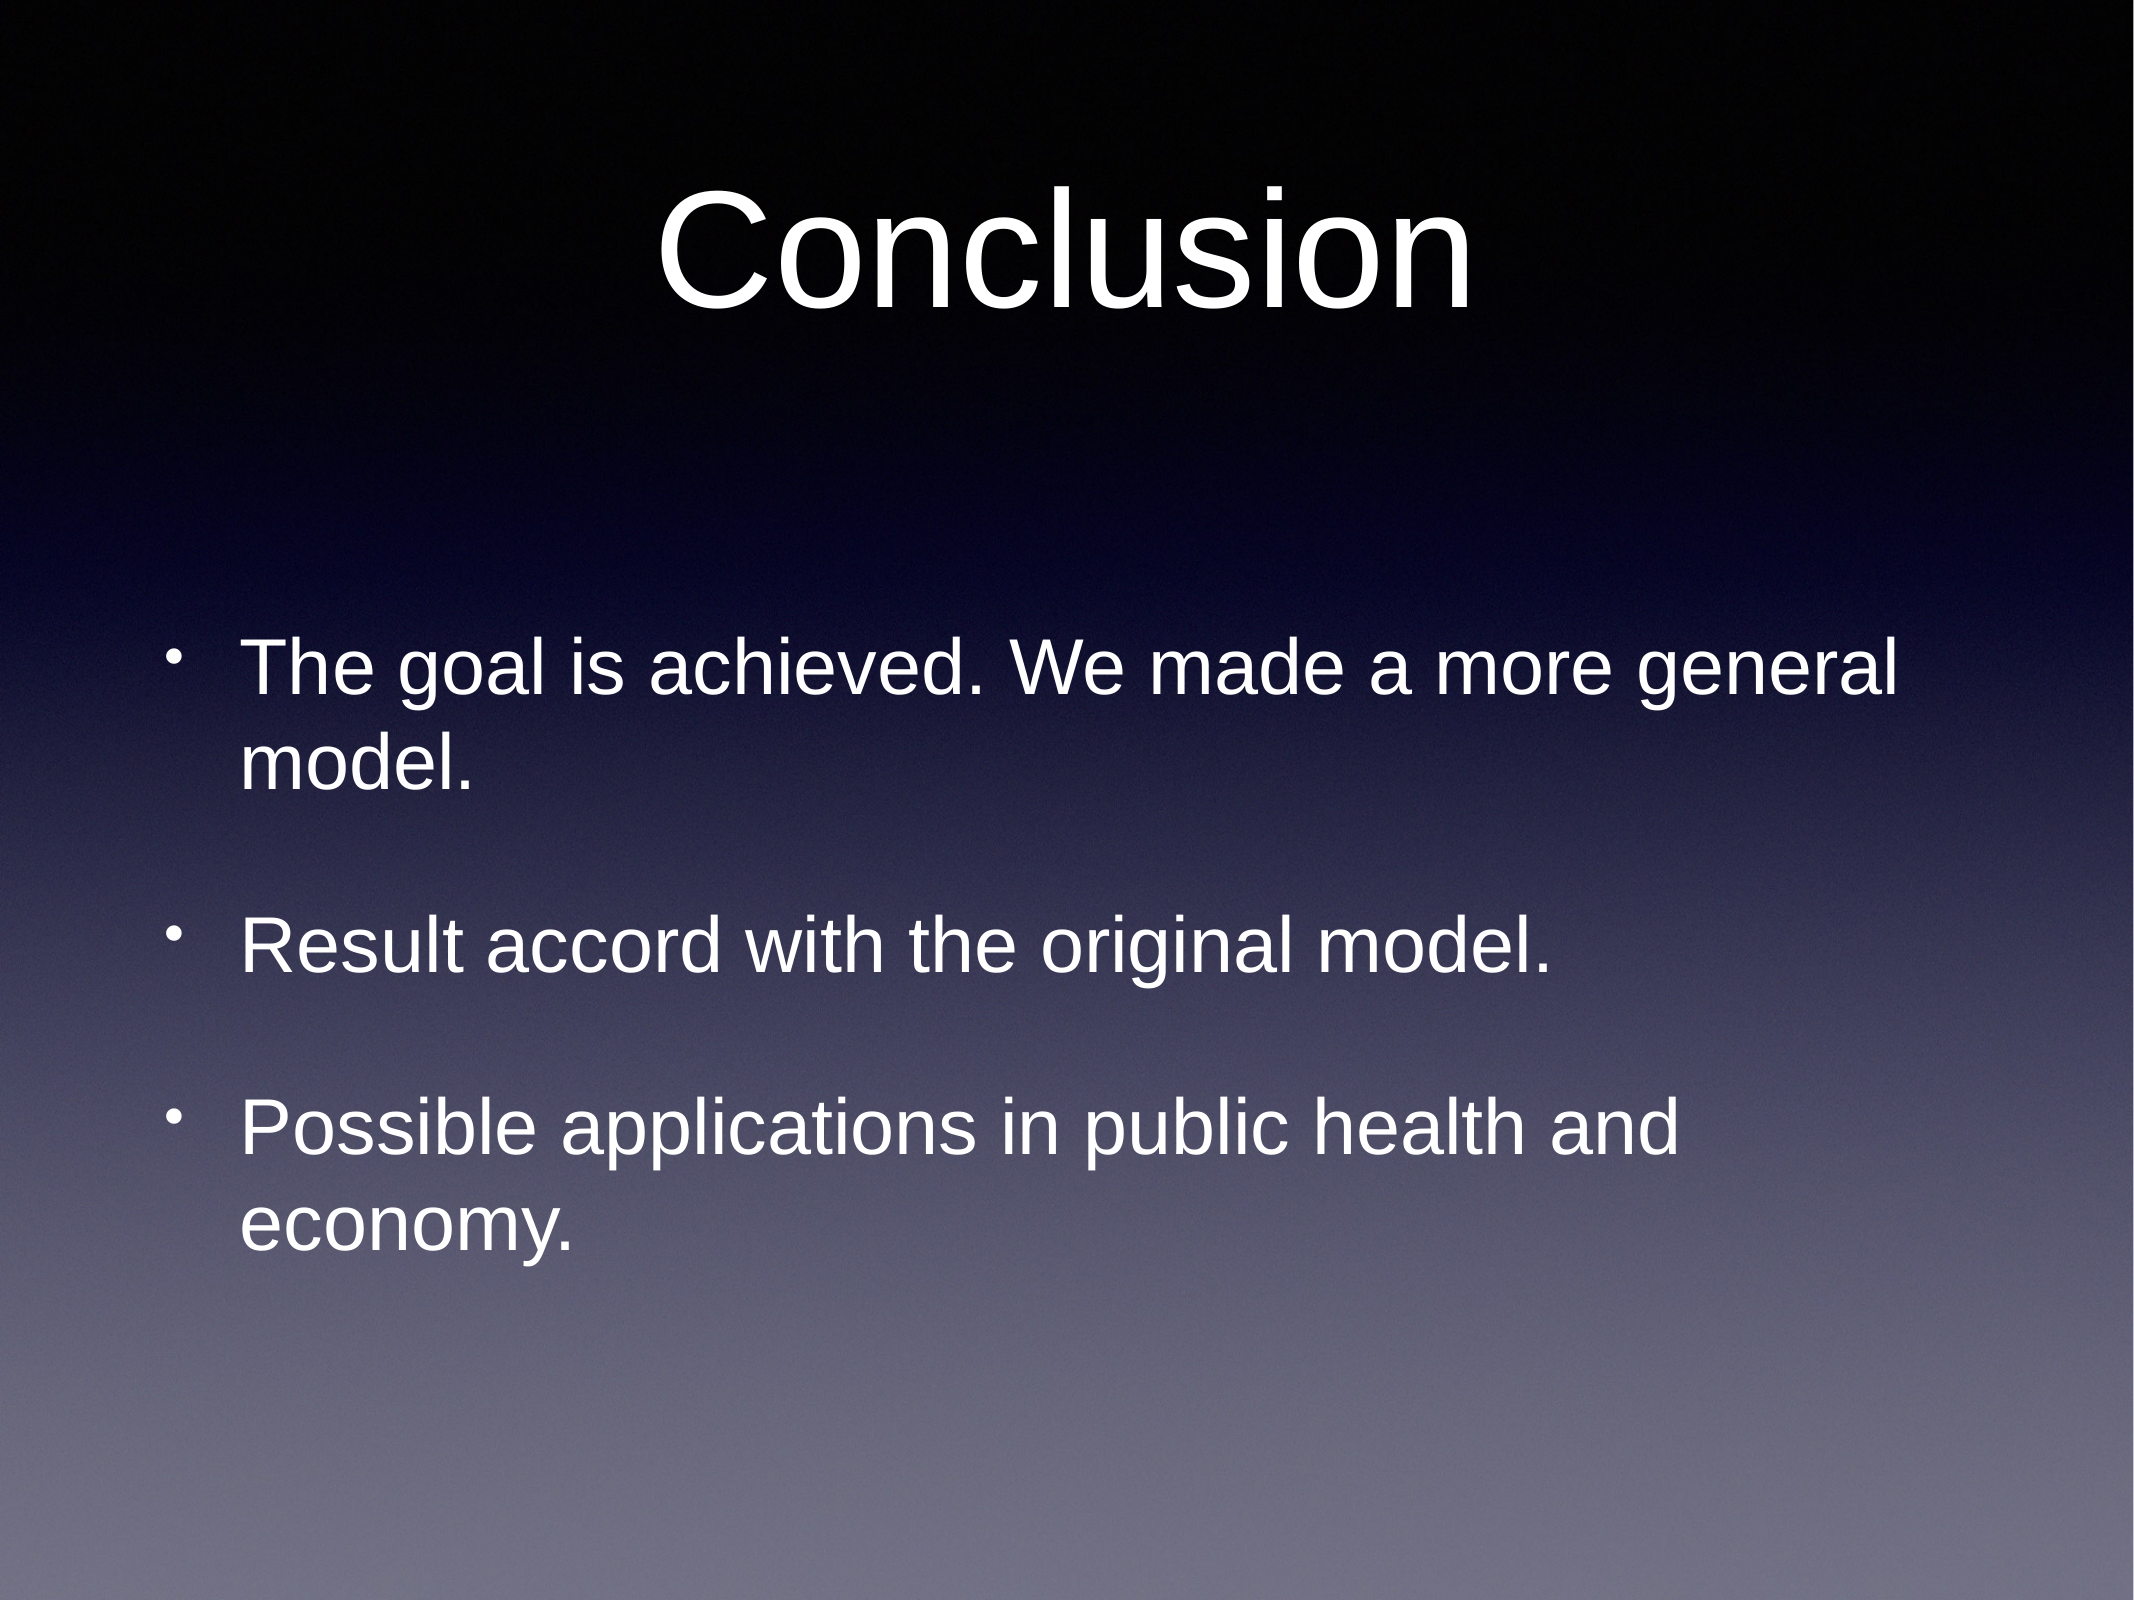

# Conclusion
The goal is achieved. We made a more general model.
Result accord with the original model.
Possible applications in public health and economy.